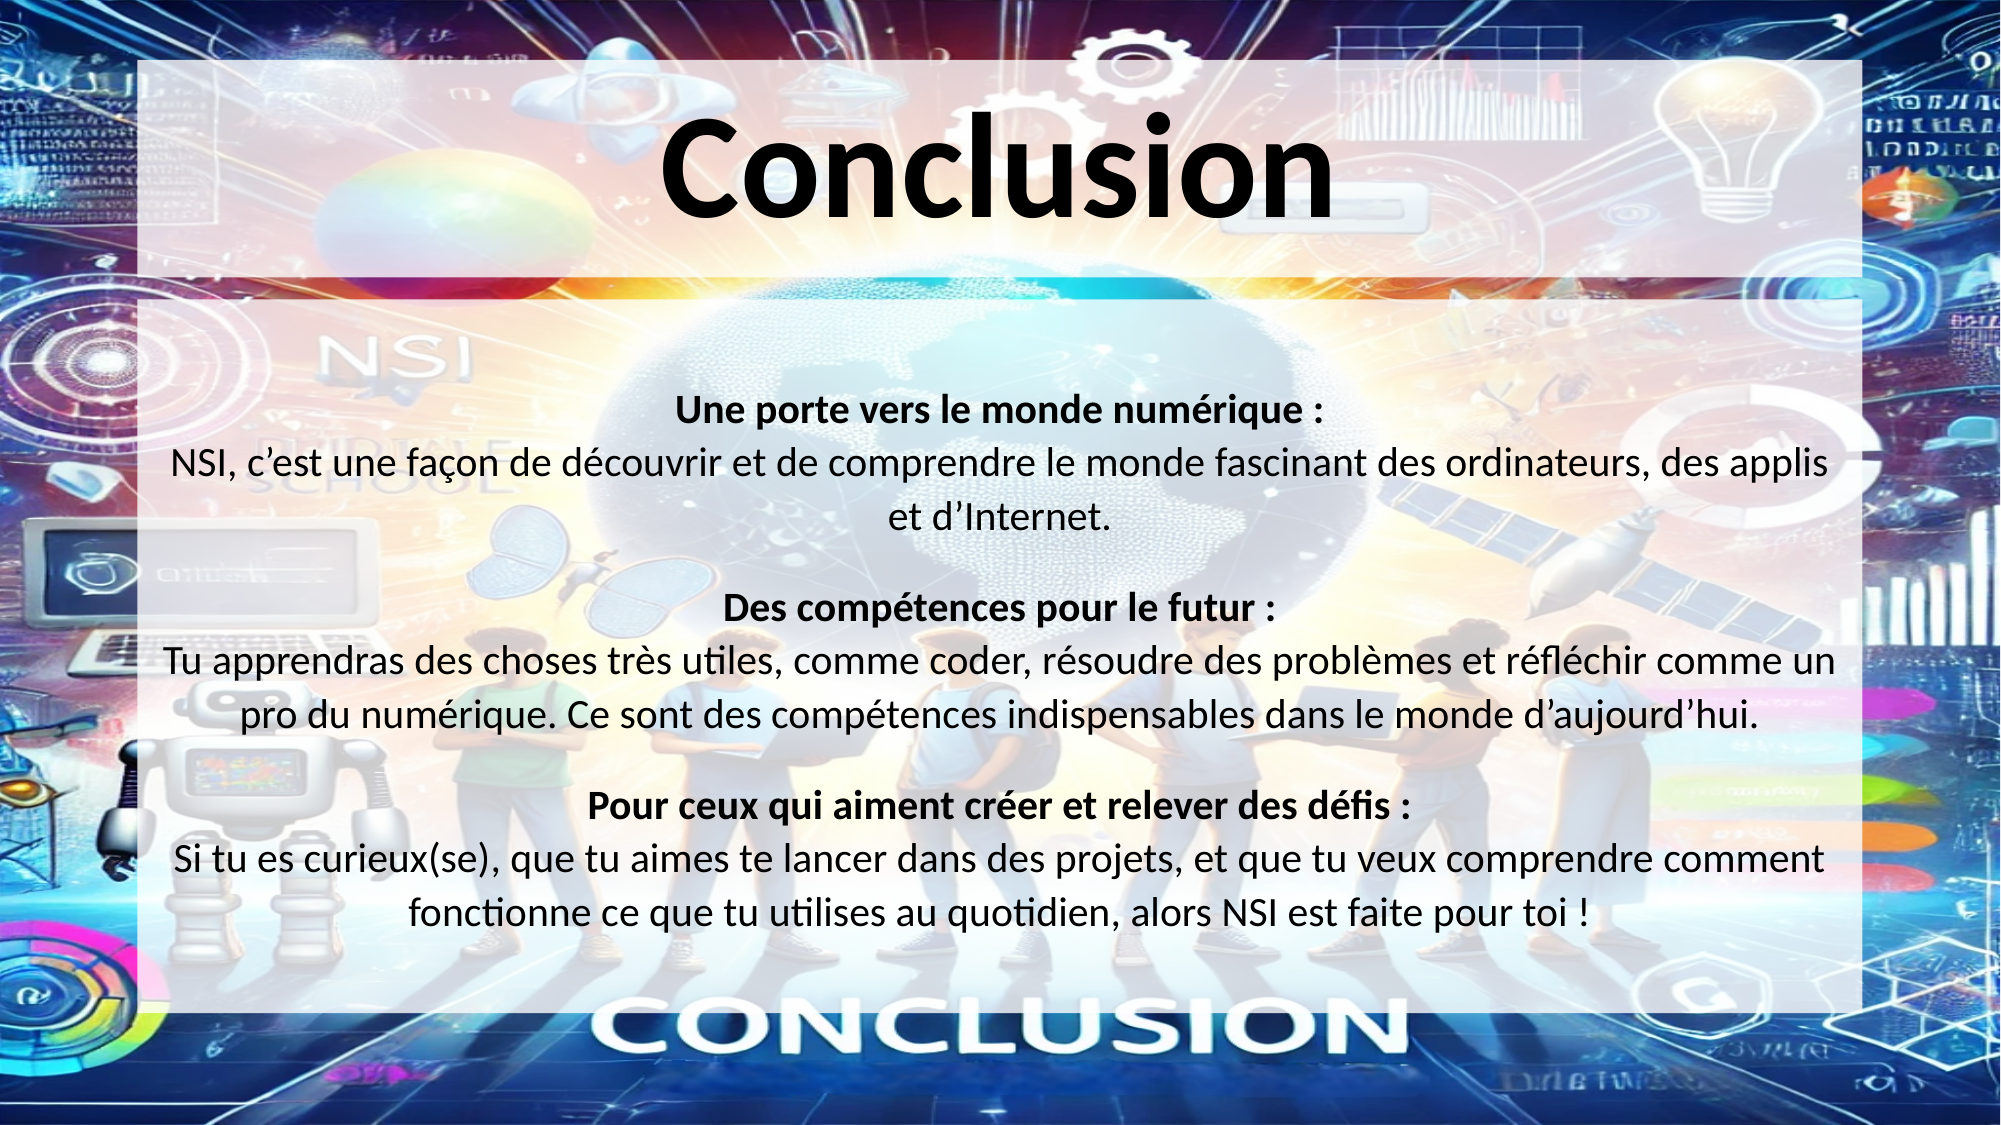

# Conclusion
Une porte vers le monde numérique :
NSI, c’est une façon de découvrir et de comprendre le monde fascinant des ordinateurs, des applis et d’Internet.
Des compétences pour le futur :
Tu apprendras des choses très utiles, comme coder, résoudre des problèmes et réfléchir comme un pro du numérique. Ce sont des compétences indispensables dans le monde d’aujourd’hui.
Pour ceux qui aiment créer et relever des défis :
Si tu es curieux(se), que tu aimes te lancer dans des projets, et que tu veux comprendre comment fonctionne ce que tu utilises au quotidien, alors NSI est faite pour toi !